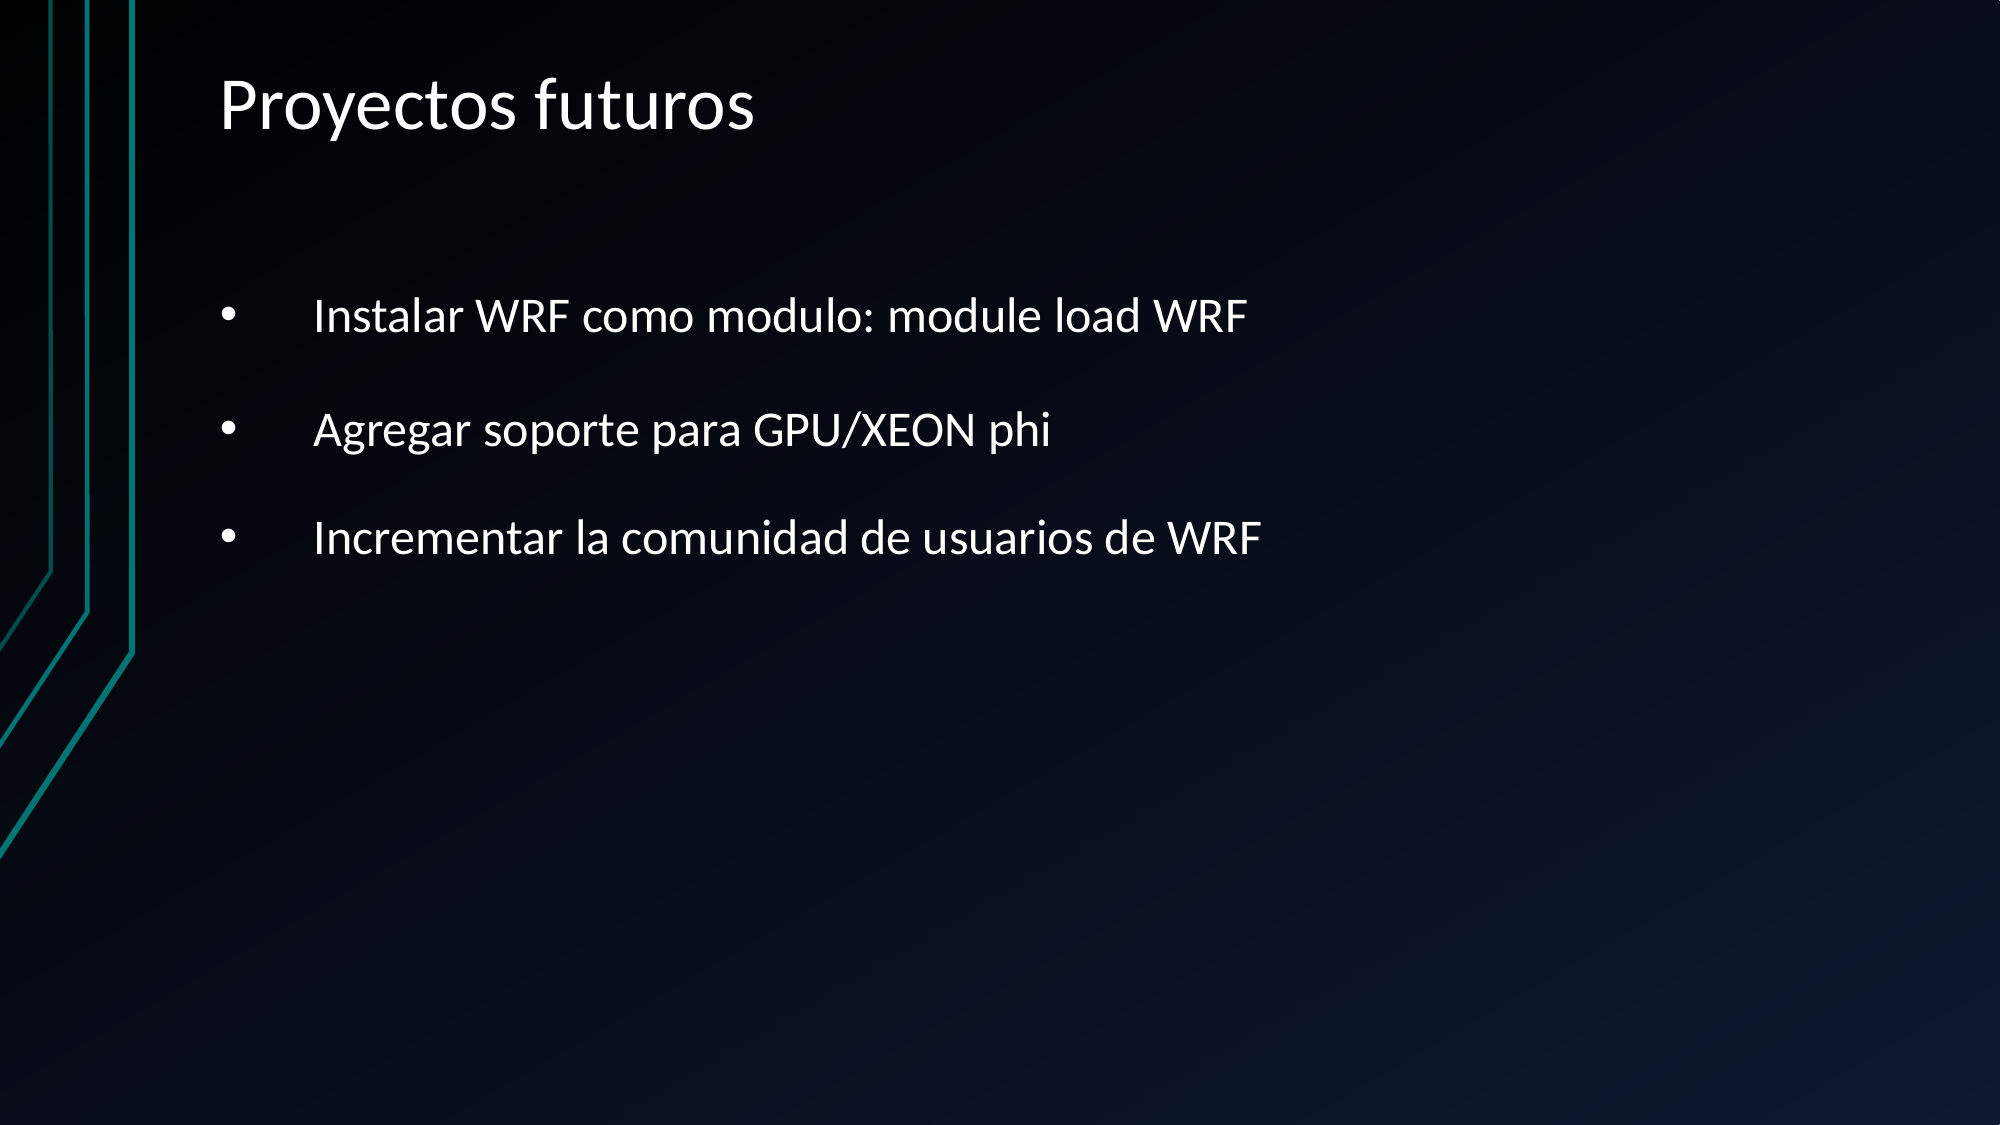

# Proyectos futuros
Instalar WRF como modulo: module load WRF
Agregar soporte para GPU/XEON phi

Incrementar la comunidad de usuarios de WRF